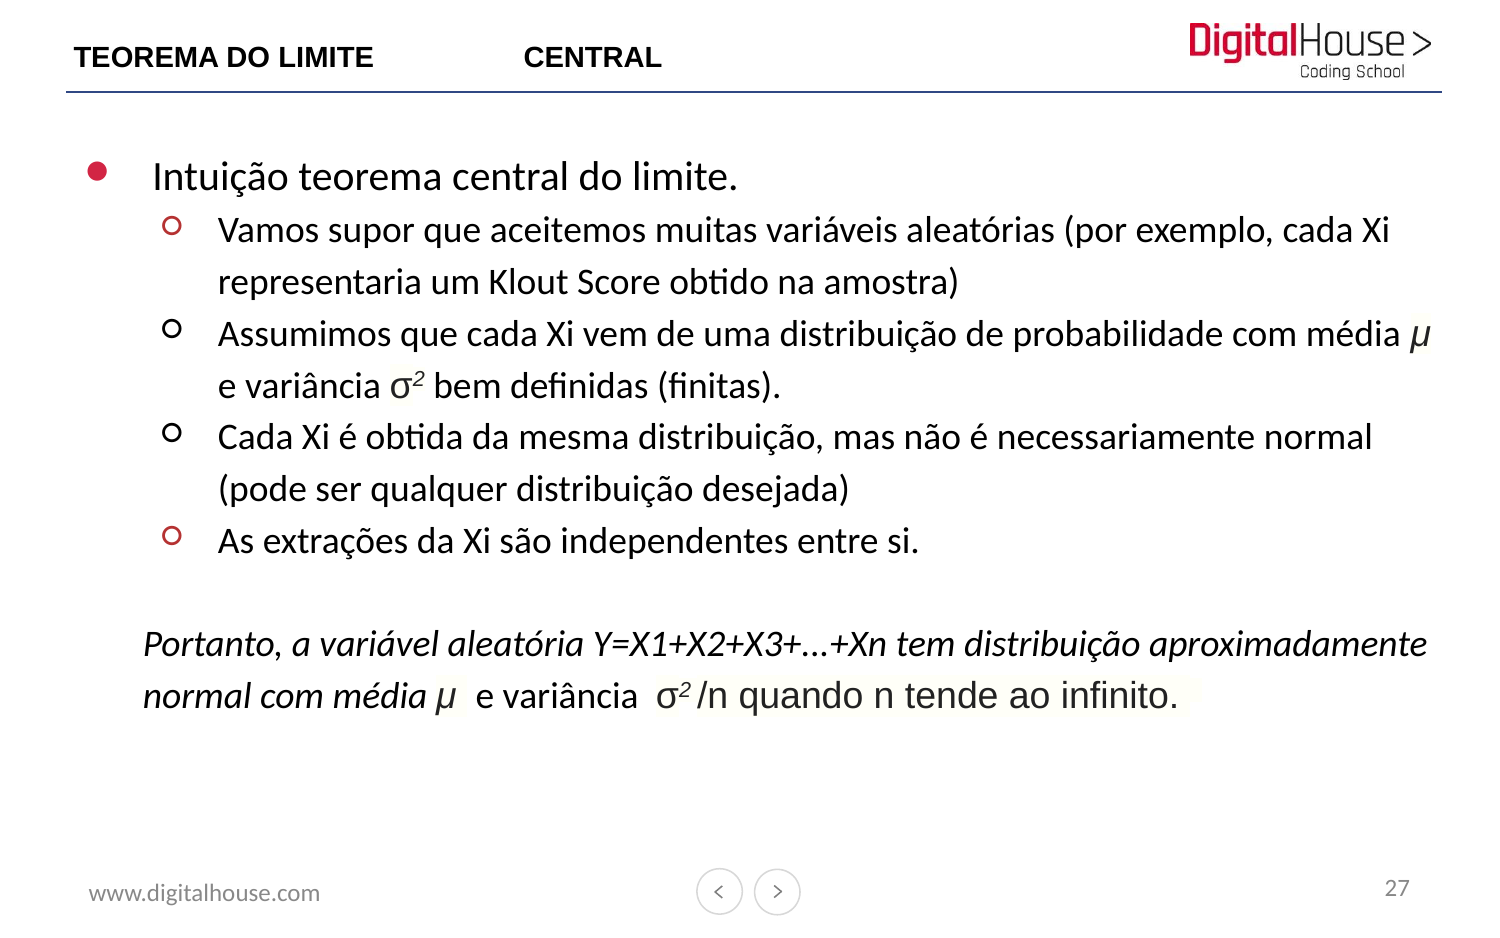

# TEOREMA DO LIMITE	CENTRAL
 Intuição teorema central do limite.
Vamos supor que aceitemos muitas variáveis aleatórias (por exemplo, cada Xi representaria um Klout Score obtido na amostra)
Assumimos que cada Xi vem de uma distribuição de probabilidade com média μ e variância σ2 bem definidas (finitas).
Cada Xi é obtida da mesma distribuição, mas não é necessariamente normal (pode ser qualquer distribuição desejada)
As extrações da Xi são independentes entre si.

Portanto, a variável aleatória Y=X1+X2+X3+...+Xn tem distribuição aproximadamente normal com média μ  e variância  σ2 /n quando n tende ao infinito.

27